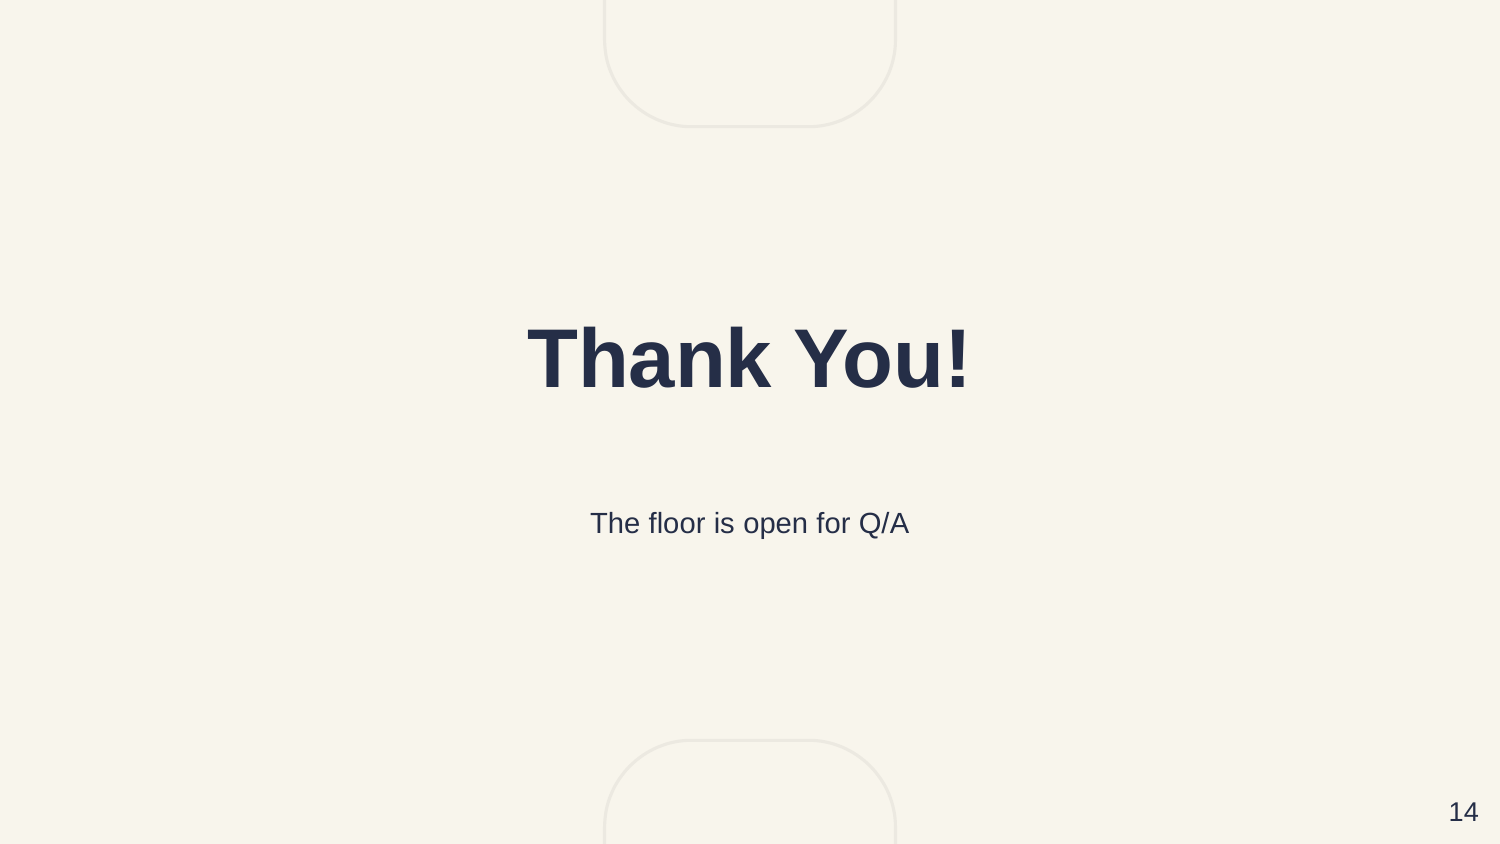

# Thank You!

The floor is open for Q/A
14